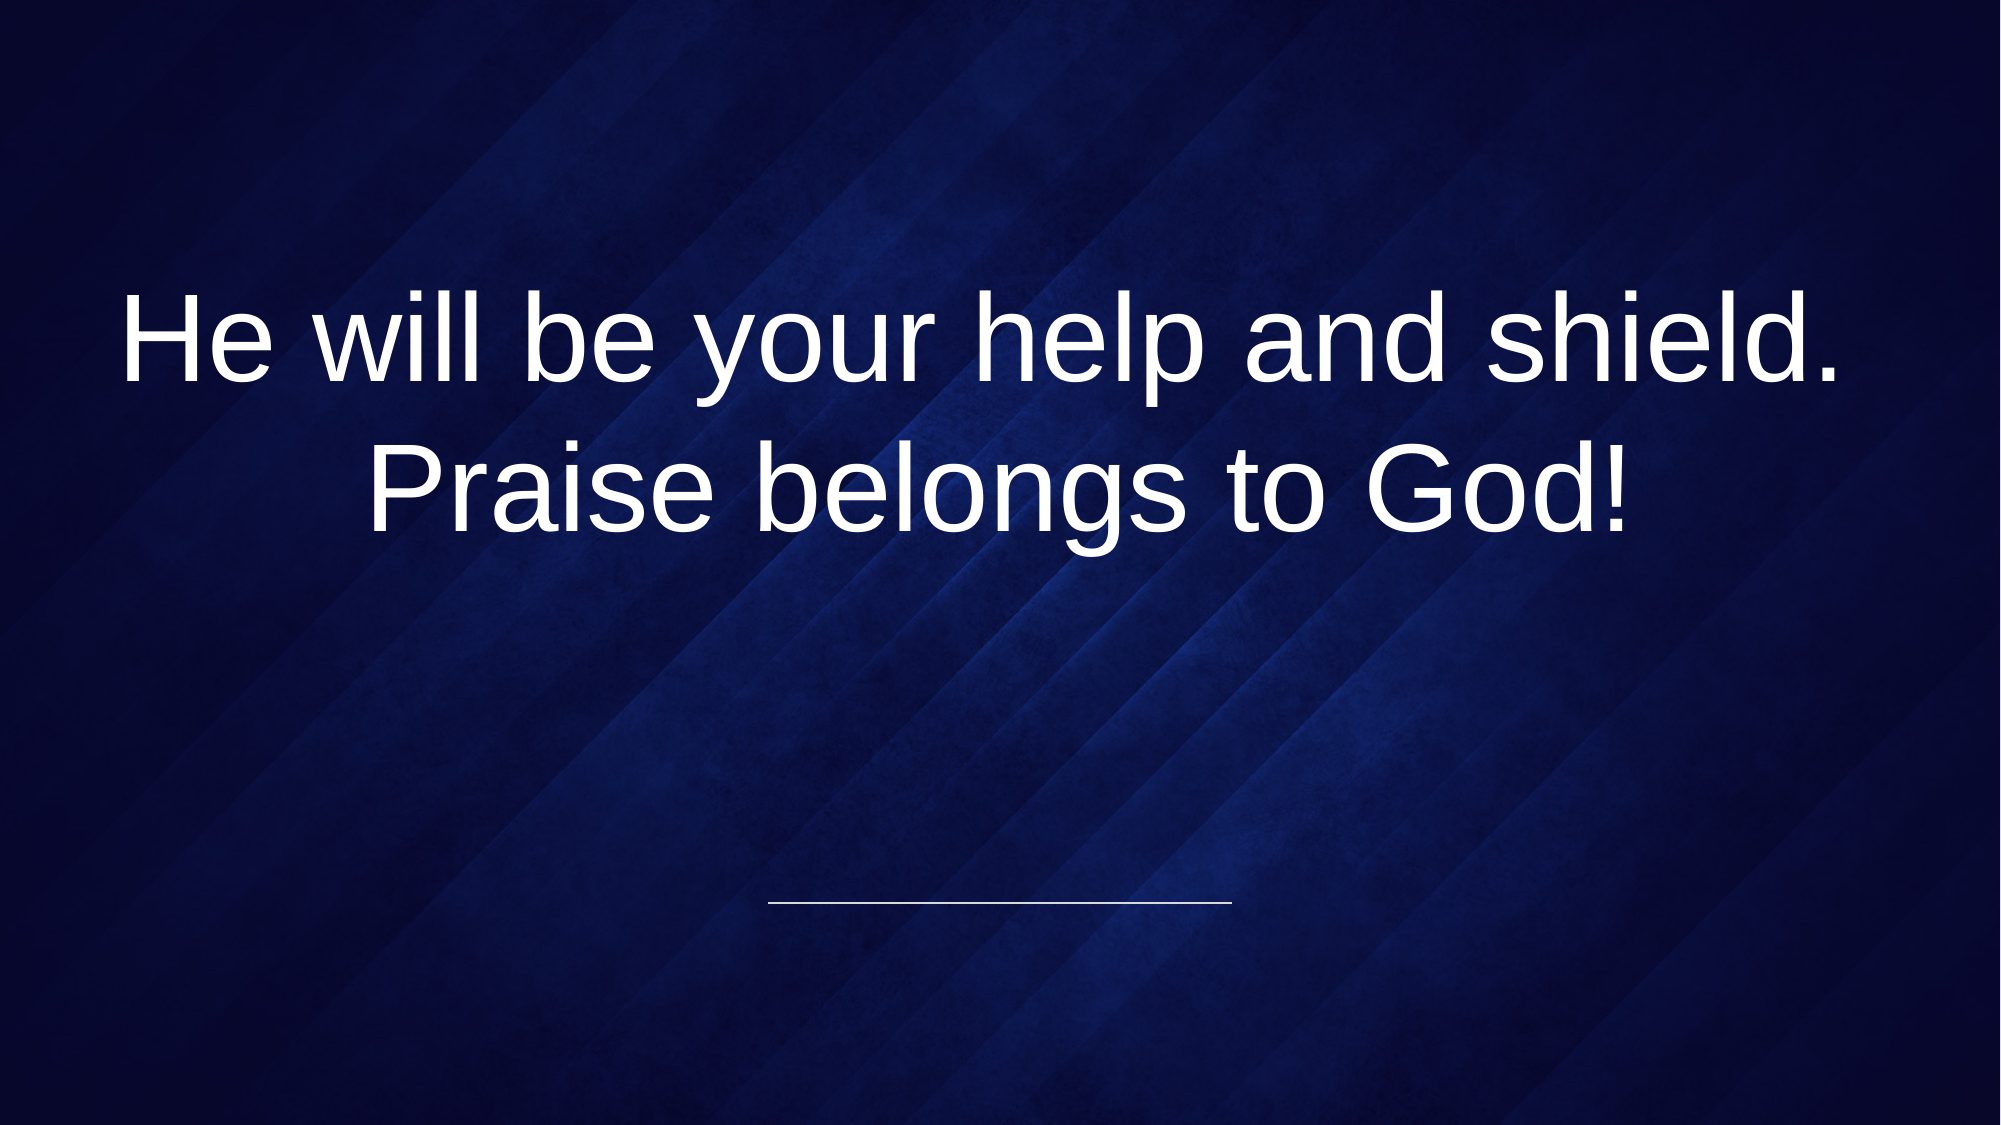

# He will be your help and shield. Praise belongs to God!